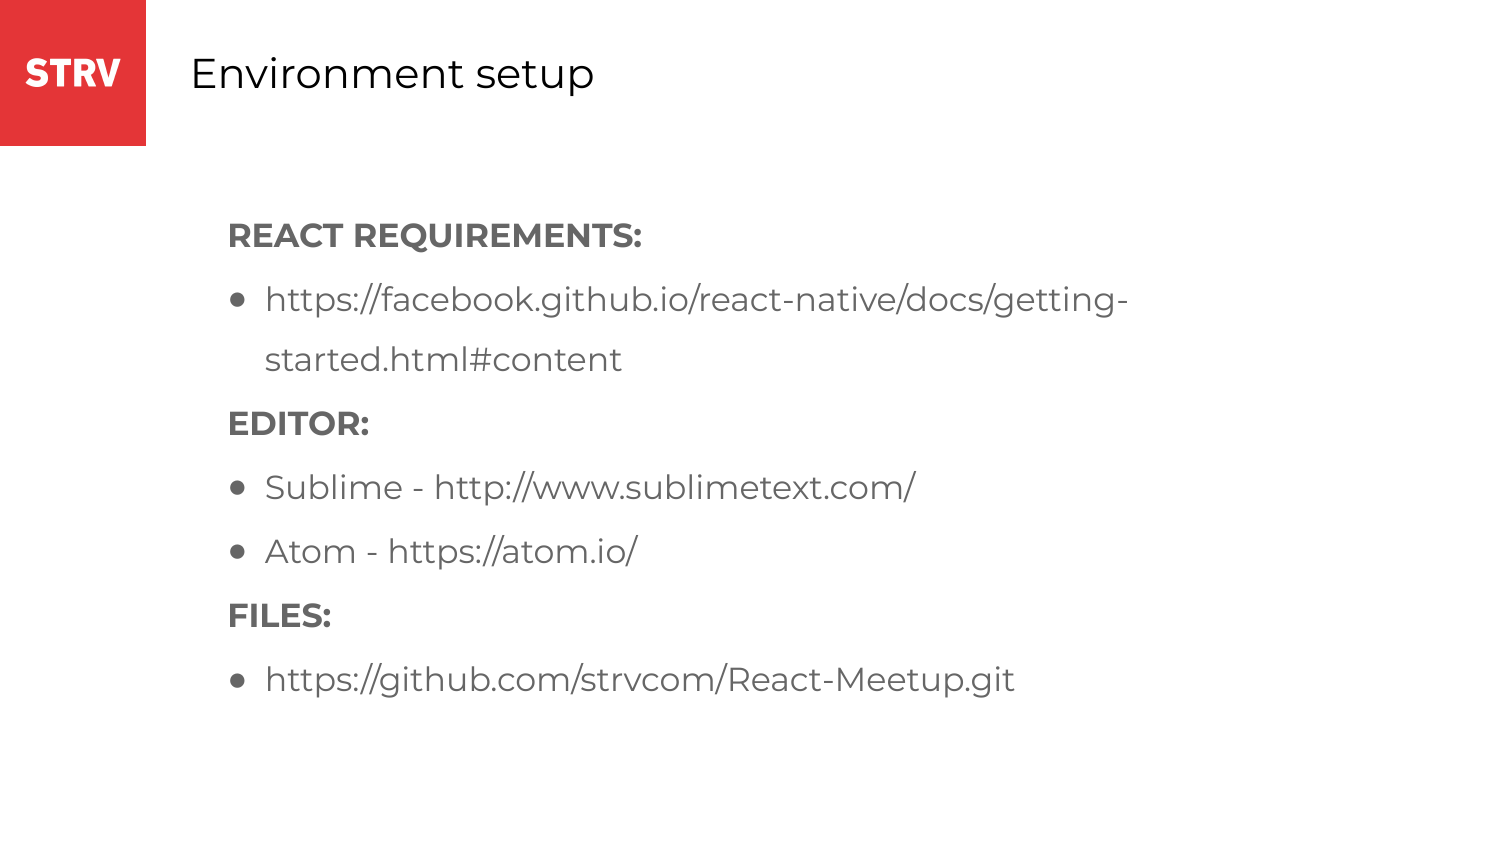

# Environment setup
REACT REQUIREMENTS:
https://facebook.github.io/react-native/docs/getting-started.html#content
EDITOR:
Sublime - http://www.sublimetext.com/
Atom - https://atom.io/
FILES:
https://github.com/strvcom/React-Meetup.git